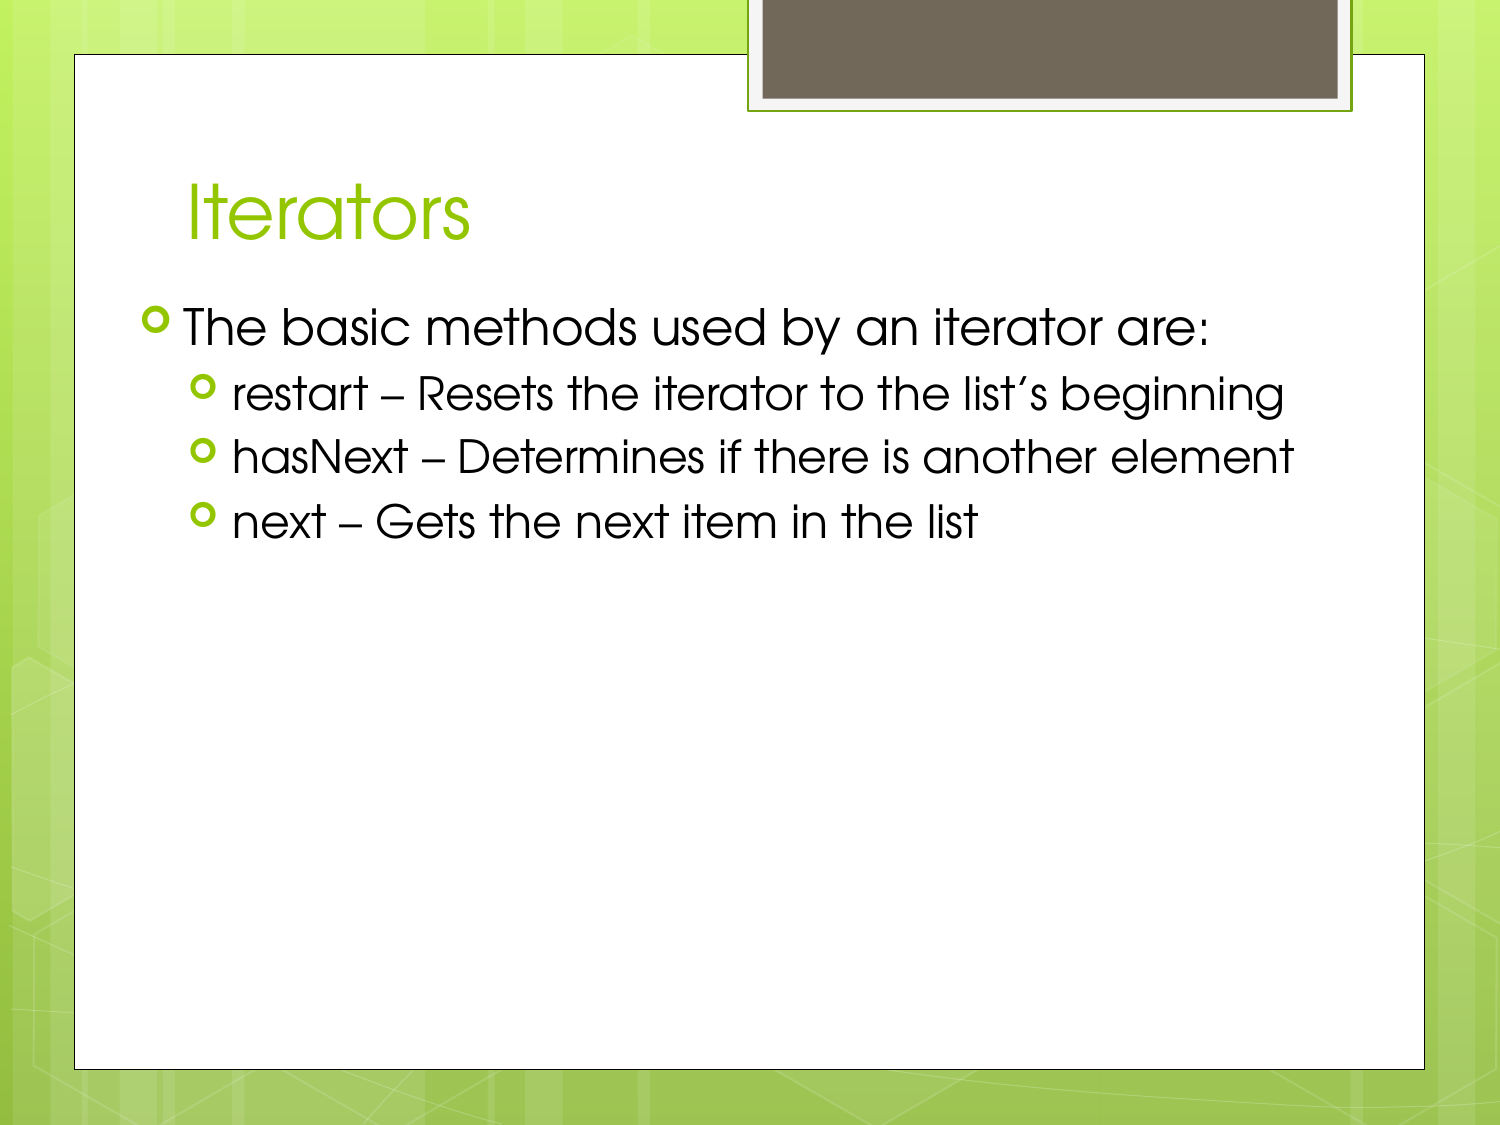

# Iterators
The basic methods used by an iterator are:
restart – Resets the iterator to the list’s beginning
hasNext – Determines if there is another element
next – Gets the next item in the list